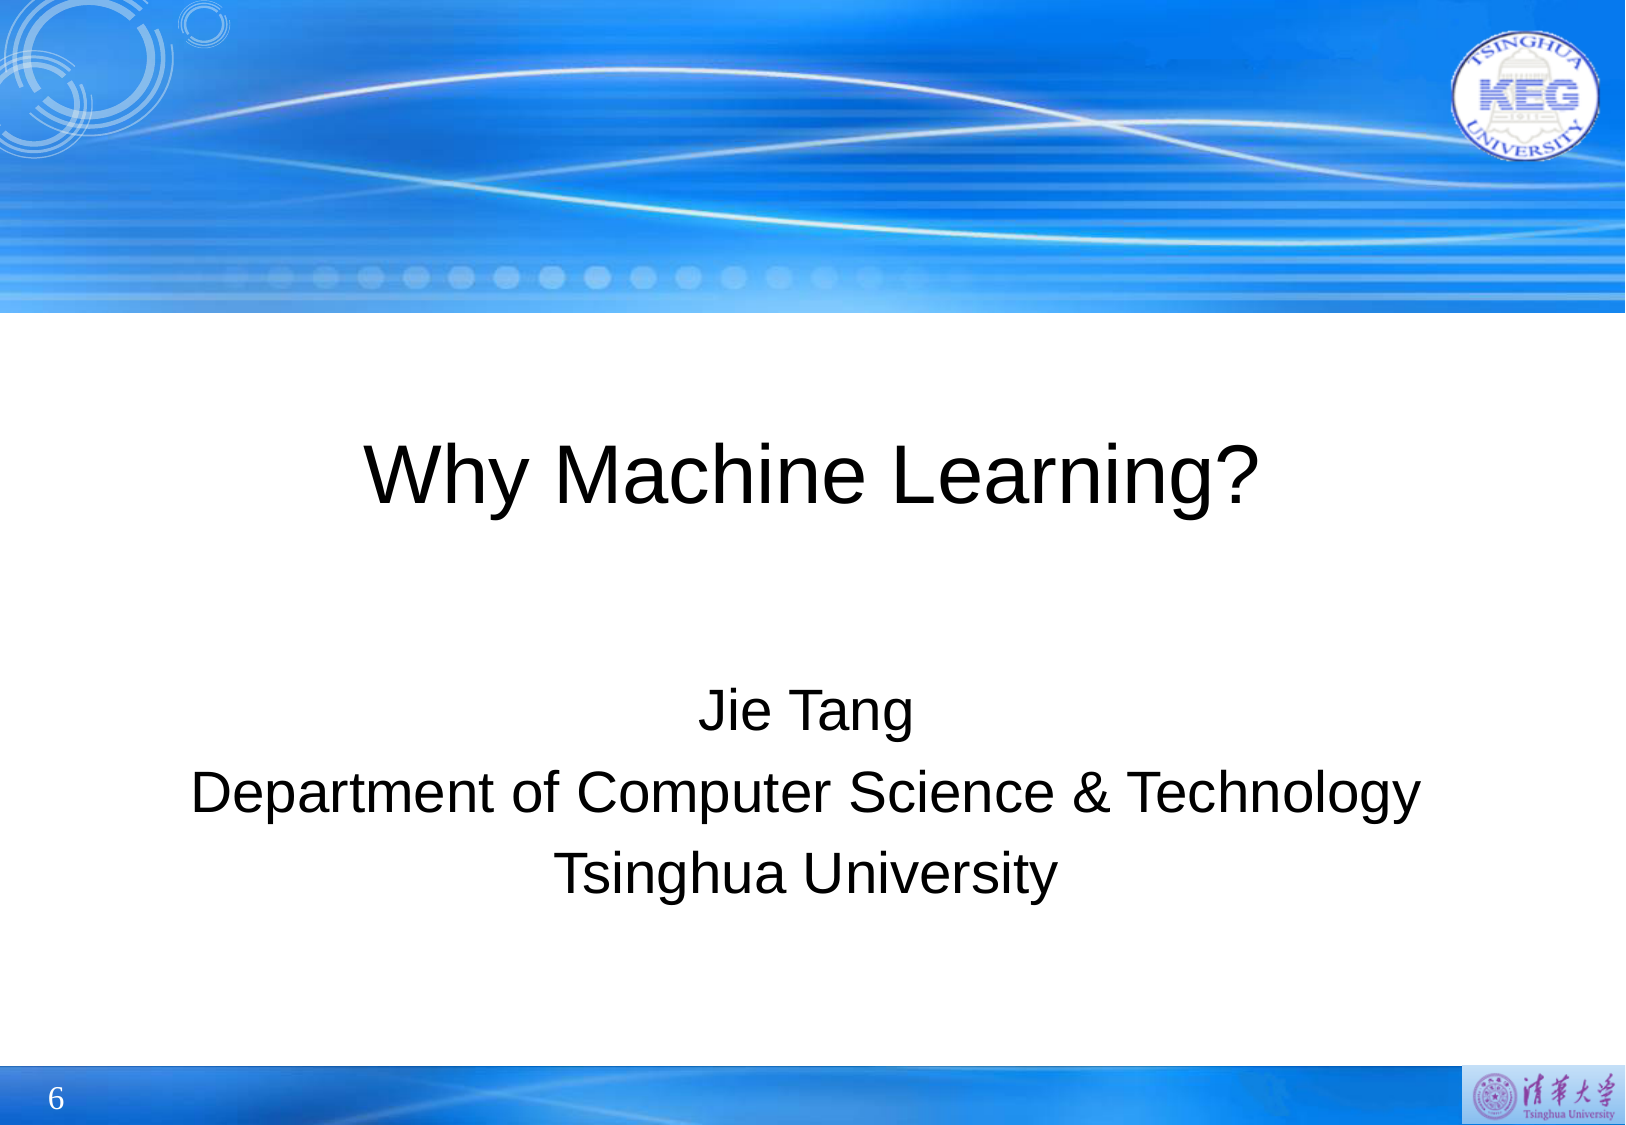

# Why Machine Learning?
Jie Tang
Department of Computer Science & Technology
Tsinghua University